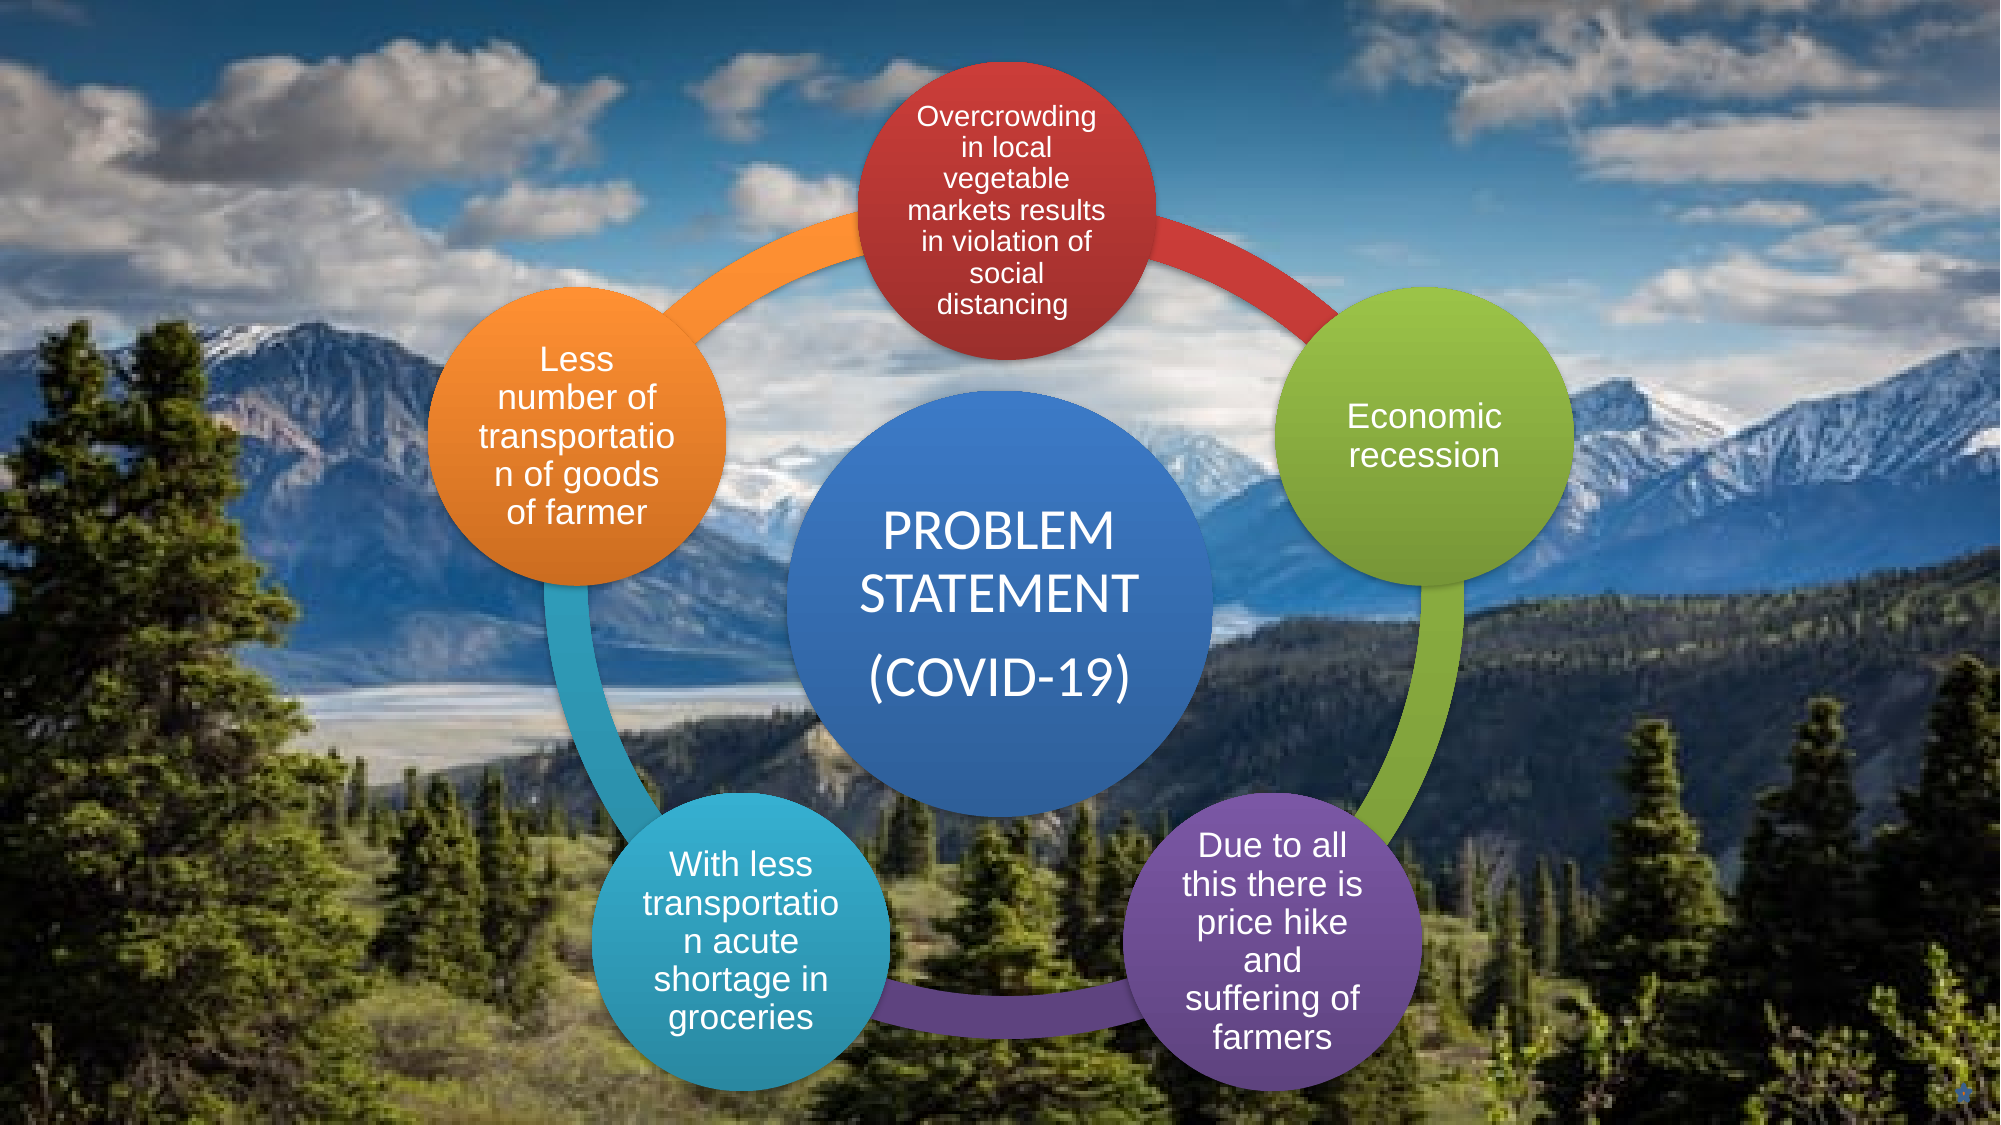

PROBLEM STATEMENT
(COVID-19)
Overcrowding in local vegetable markets results in violation of social distancing
Economic recession
Due to all this there is price hike and suffering of farmers
With less transportation acute shortage in groceries
Less number of transportation of goods of farmer